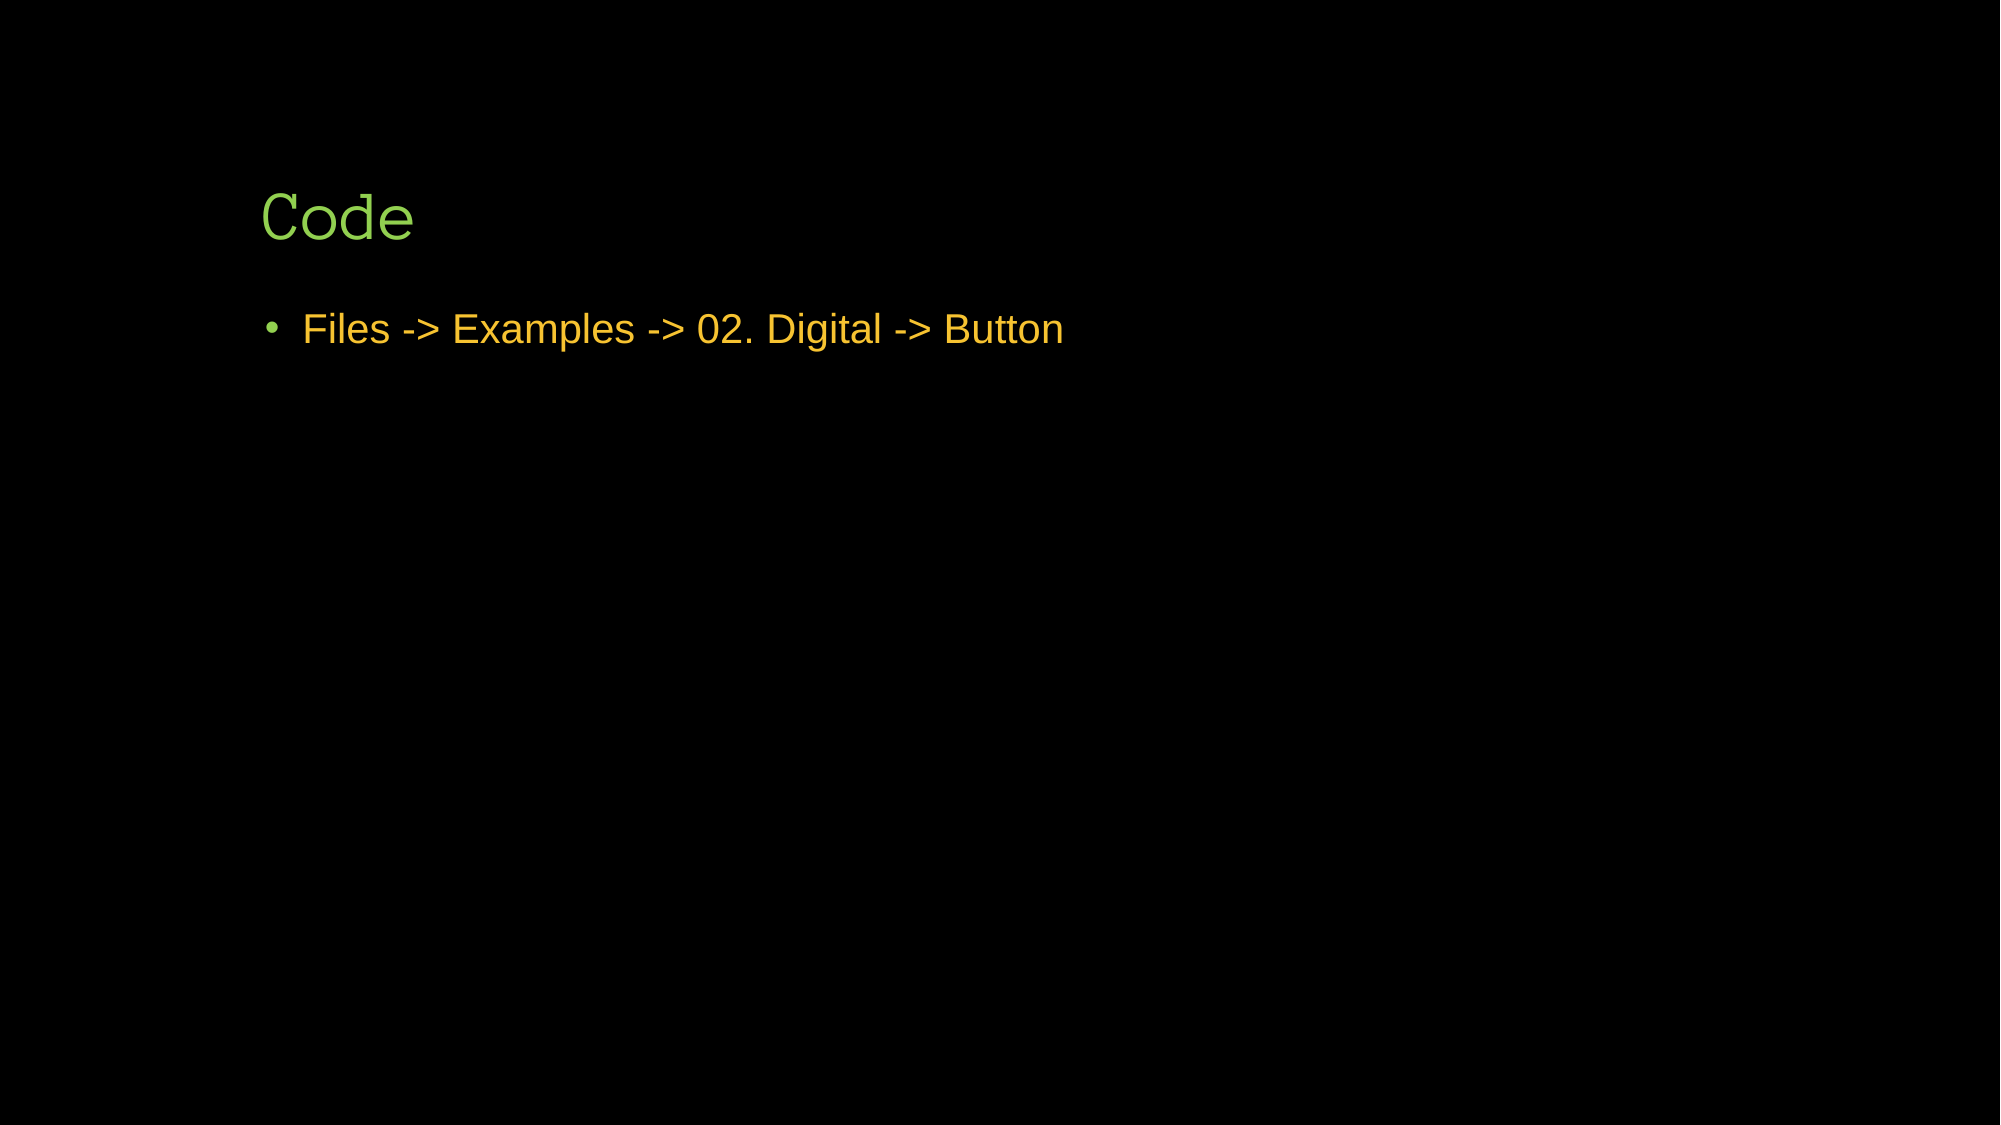

# Code
Files -> Examples -> 02. Digital -> Button